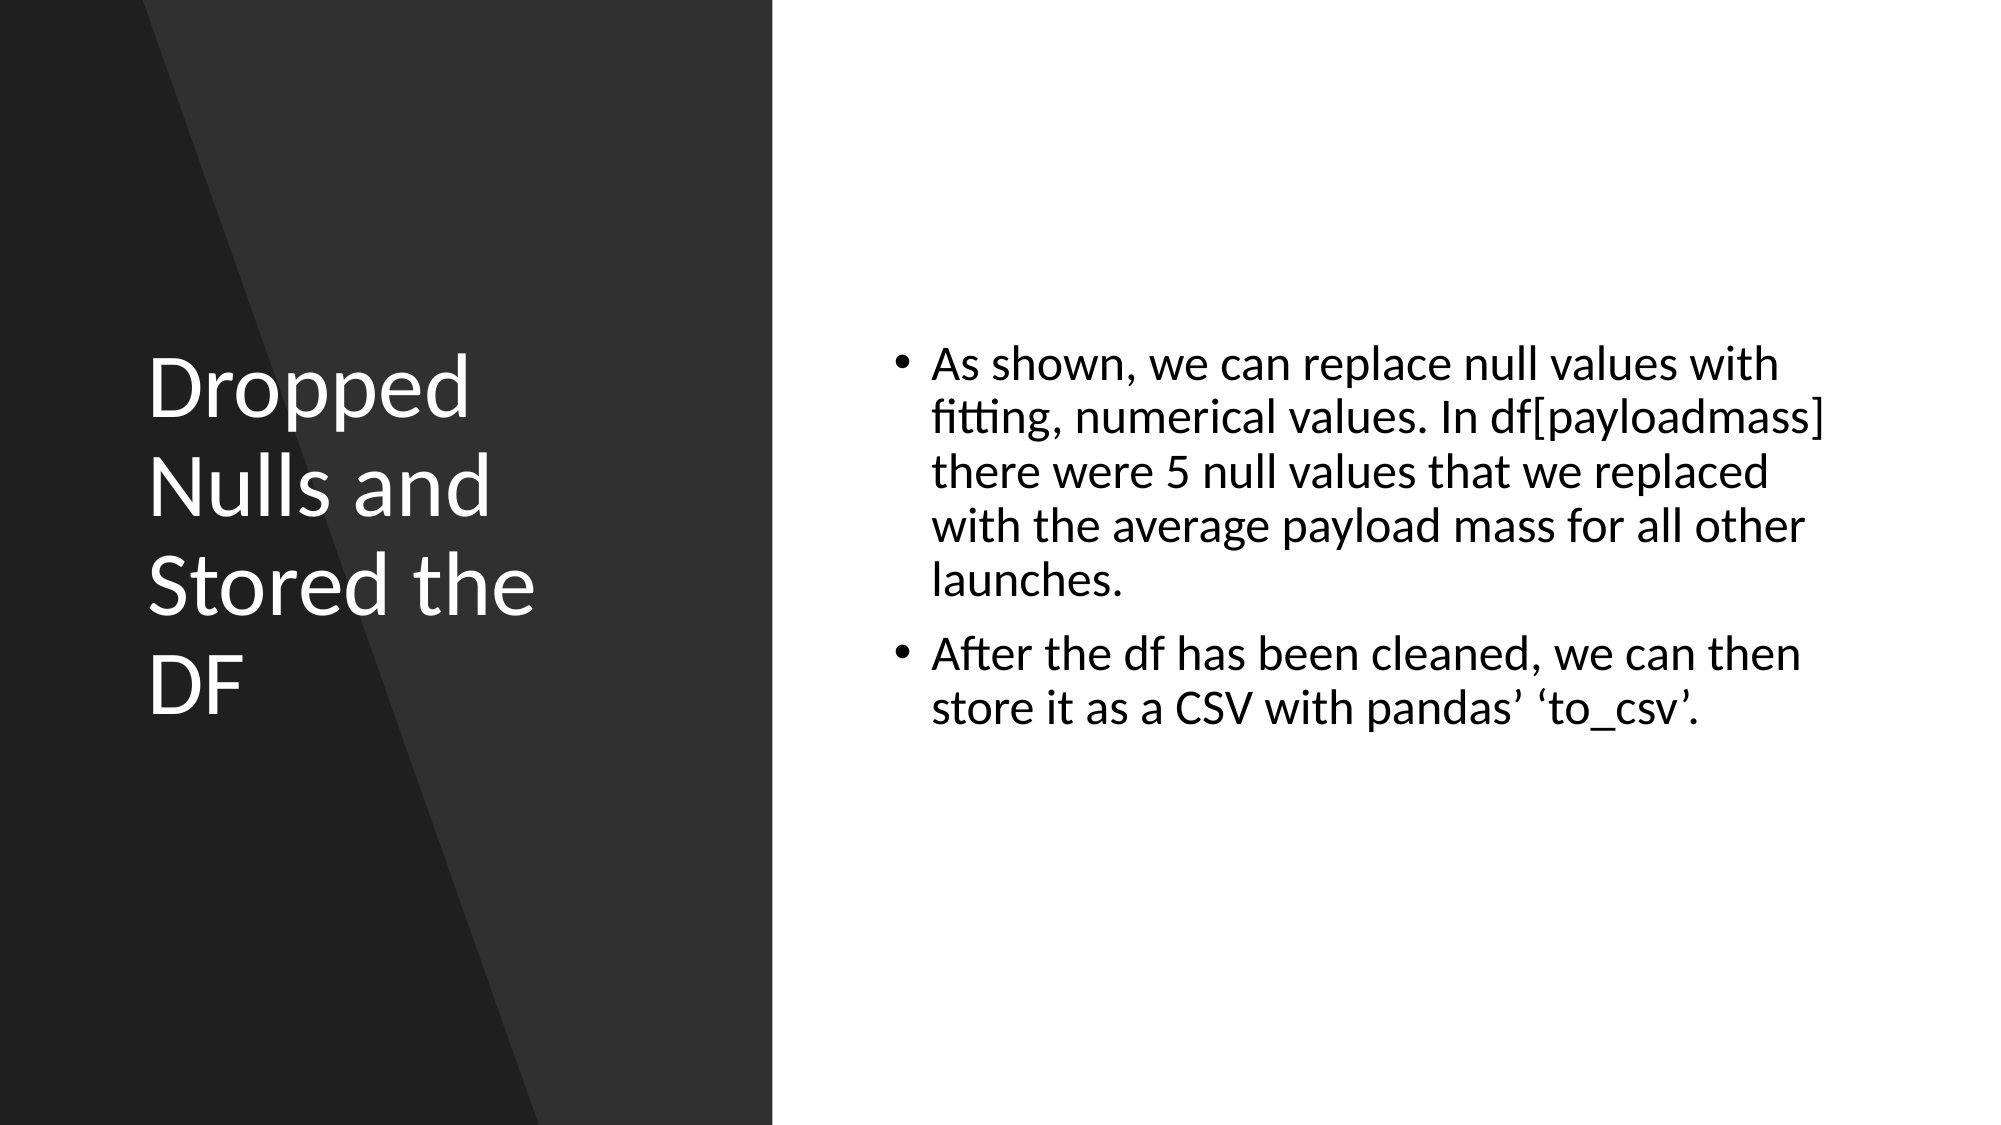

# Dropped Nulls and Stored the DF
As shown, we can replace null values with fitting, numerical values. In df[payloadmass] there were 5 null values that we replaced with the average payload mass for all other launches.
After the df has been cleaned, we can then store it as a CSV with pandas’ ‘to_csv’.